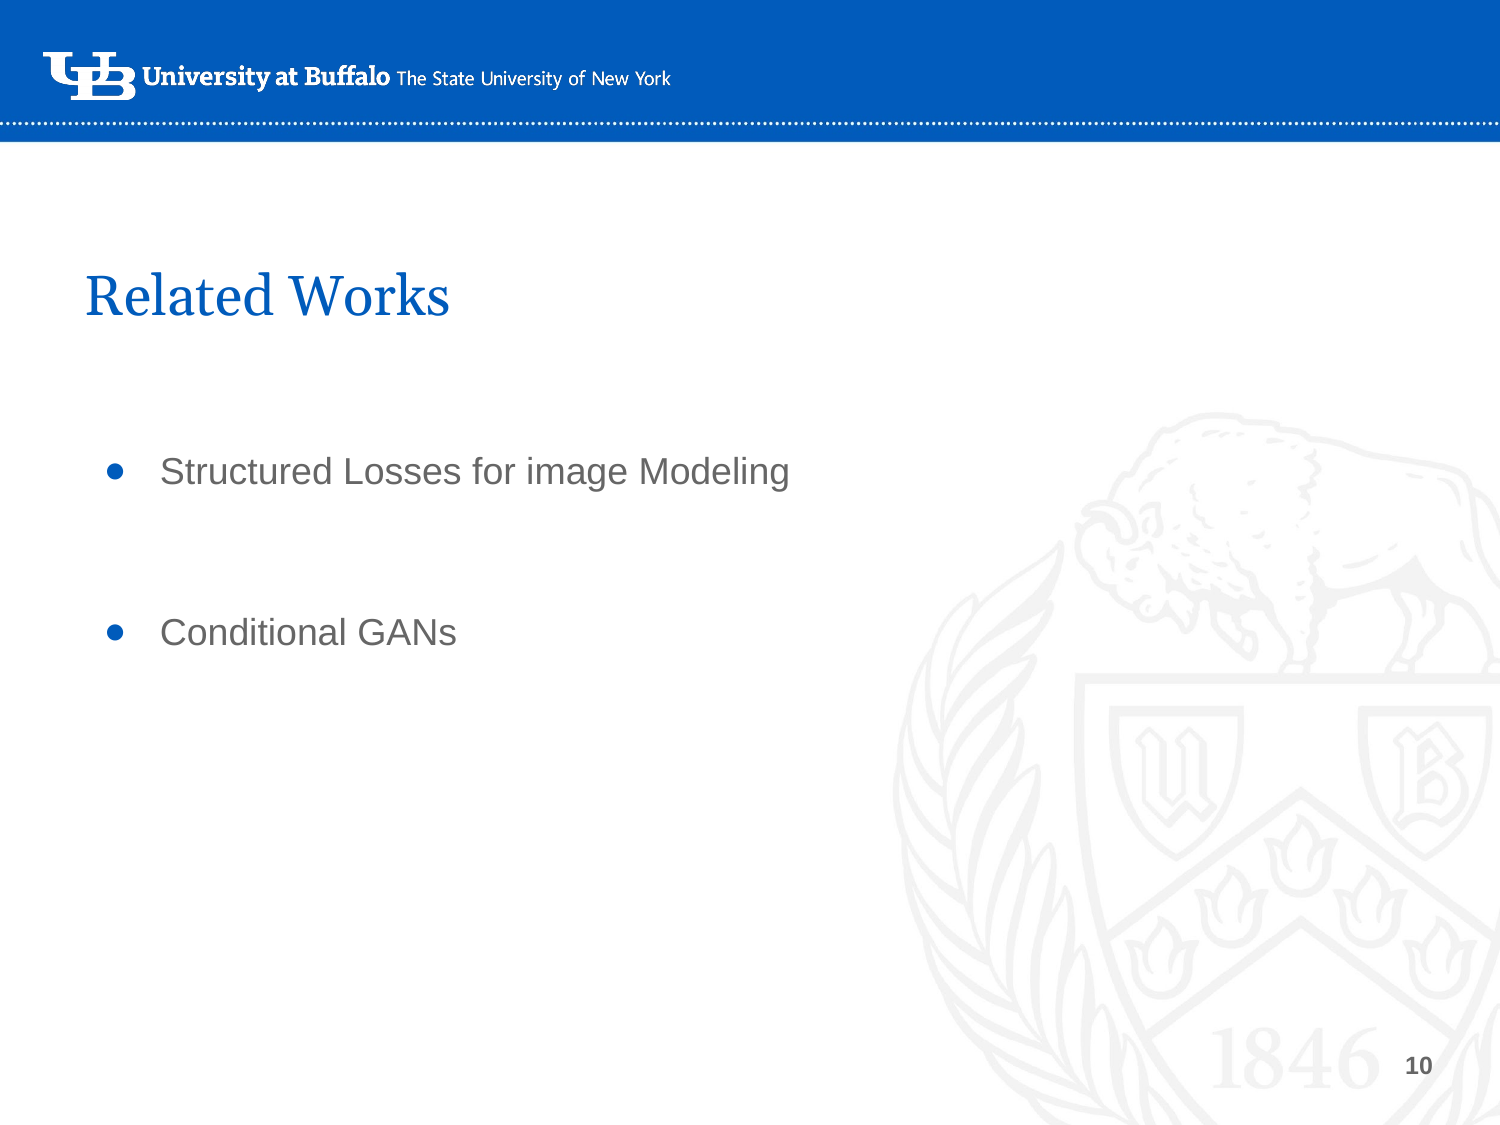

# Related Works

Structured Losses for image Modeling

Conditional GANs